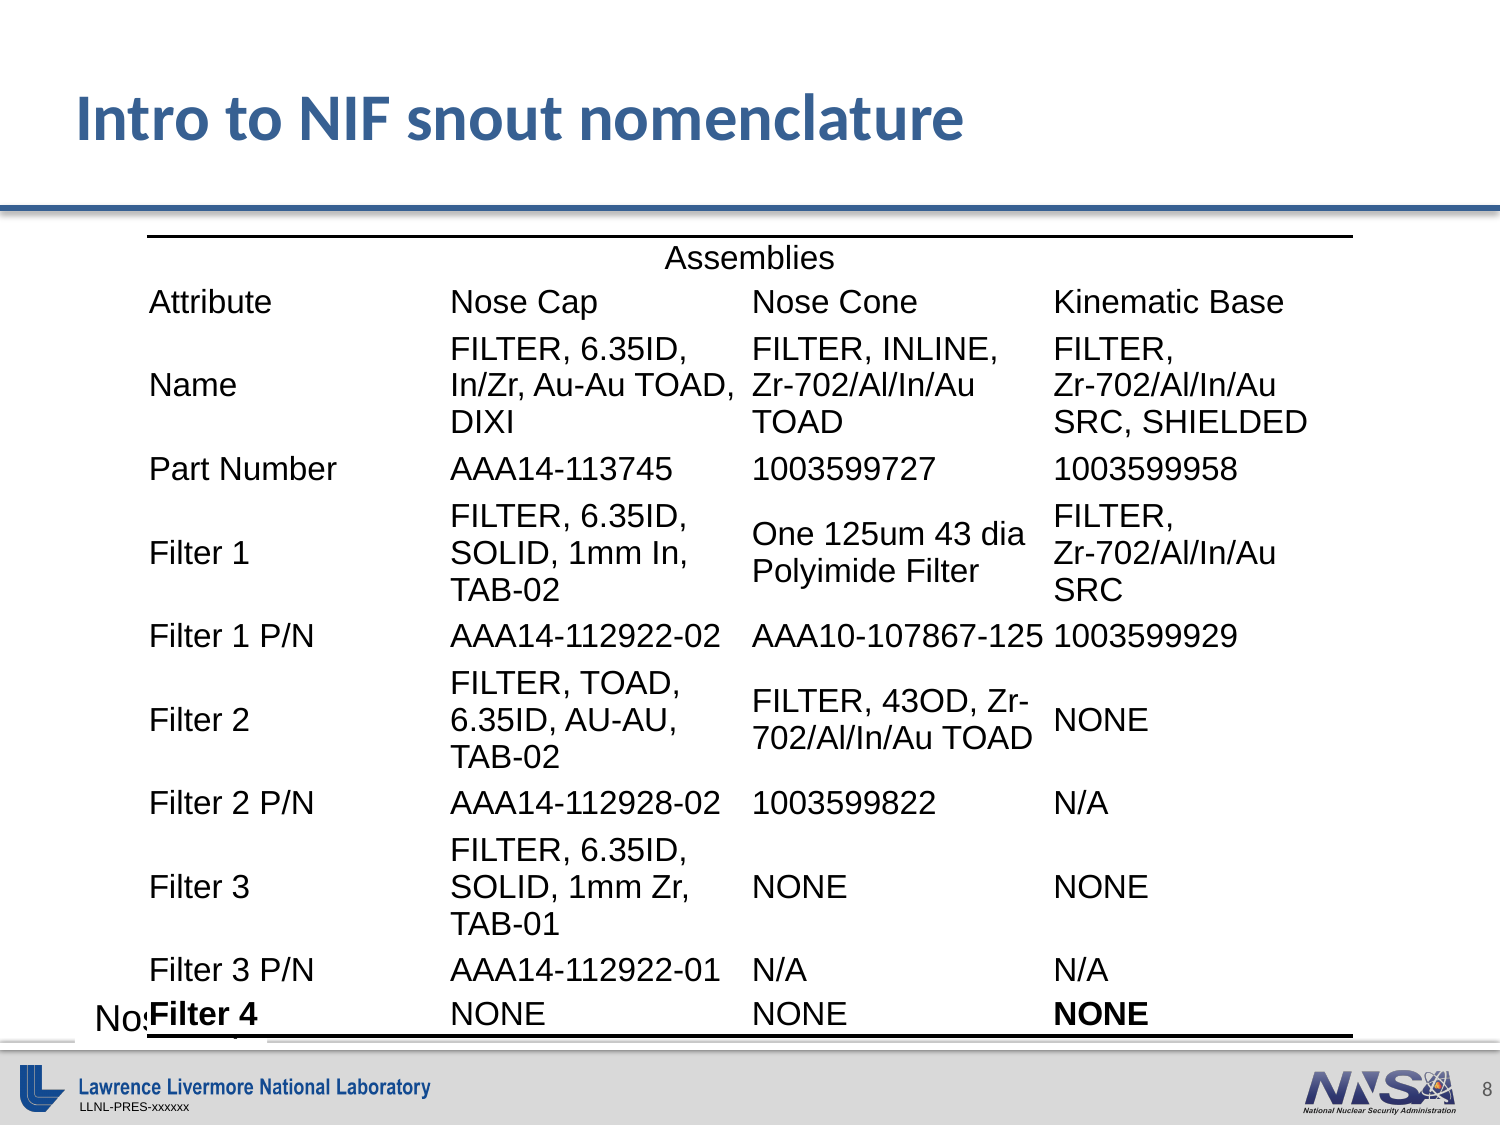

# Intro to NIF snout nomenclature
| Assemblies |  |  |  |
| --- | --- | --- | --- |
| Attribute | Nose Cap | Nose Cone | Kinematic Base |
| Name | FILTER, 6.35ID, In/Zr, Au-Au TOAD, DIXI | FILTER, INLINE, Zr-702/Al/In/Au TOAD | FILTER, Zr-702/Al/In/Au SRC, SHIELDED |
| Part Number | AAA14-113745 | 1003599727 | 1003599958 |
| Filter 1 | FILTER, 6.35ID, SOLID, 1mm In, TAB-02 | One 125um 43 dia Polyimide Filter | FILTER, Zr-702/Al/In/Au SRC |
| Filter 1 P/N | AAA14-112922-02 | AAA10-107867-125 | 1003599929 |
| Filter 2 | FILTER, TOAD, 6.35ID, AU-AU, TAB-02 | FILTER, 43OD, Zr-702/Al/In/Au TOAD | NONE |
| Filter 2 P/N | AAA14-112928-02 | 1003599822 | N/A |
| Filter 3 | FILTER, 6.35ID, SOLID, 1mm Zr, TAB-01 | NONE | NONE |
| Filter 3 P/N | AAA14-112922-01 | N/A | N/A |
| Filter 4 | NONE | NONE | NONE |
Nose cone
(the “assembly” includes the cap)
Nose cap